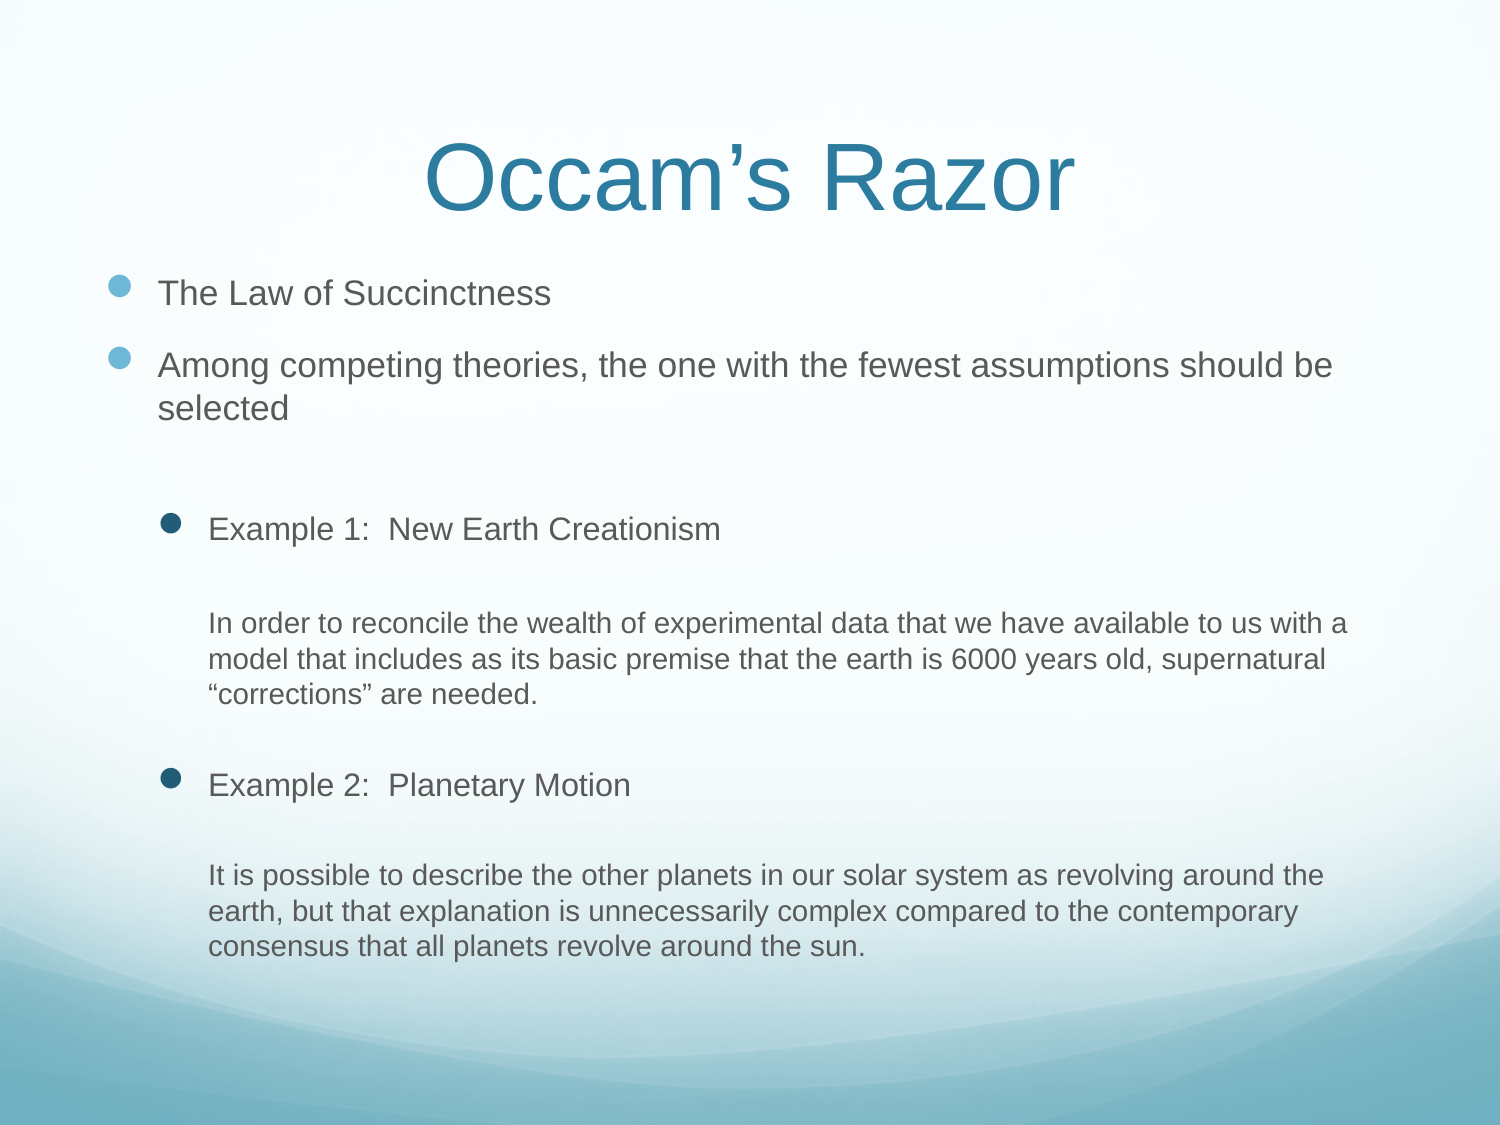

# Occam’s Razor
The Law of Succinctness
Among competing theories, the one with the fewest assumptions should be selected

Example 1:  New Earth Creationism

In order to reconcile the wealth of experimental data that we have available to us with a model that includes as its basic premise that the earth is 6000 years old, supernatural “corrections” are needed.

Example 2:  Planetary Motion

It is possible to describe the other planets in our solar system as revolving around the earth, but that explanation is unnecessarily complex compared to the contemporary consensus that all planets revolve around the sun.